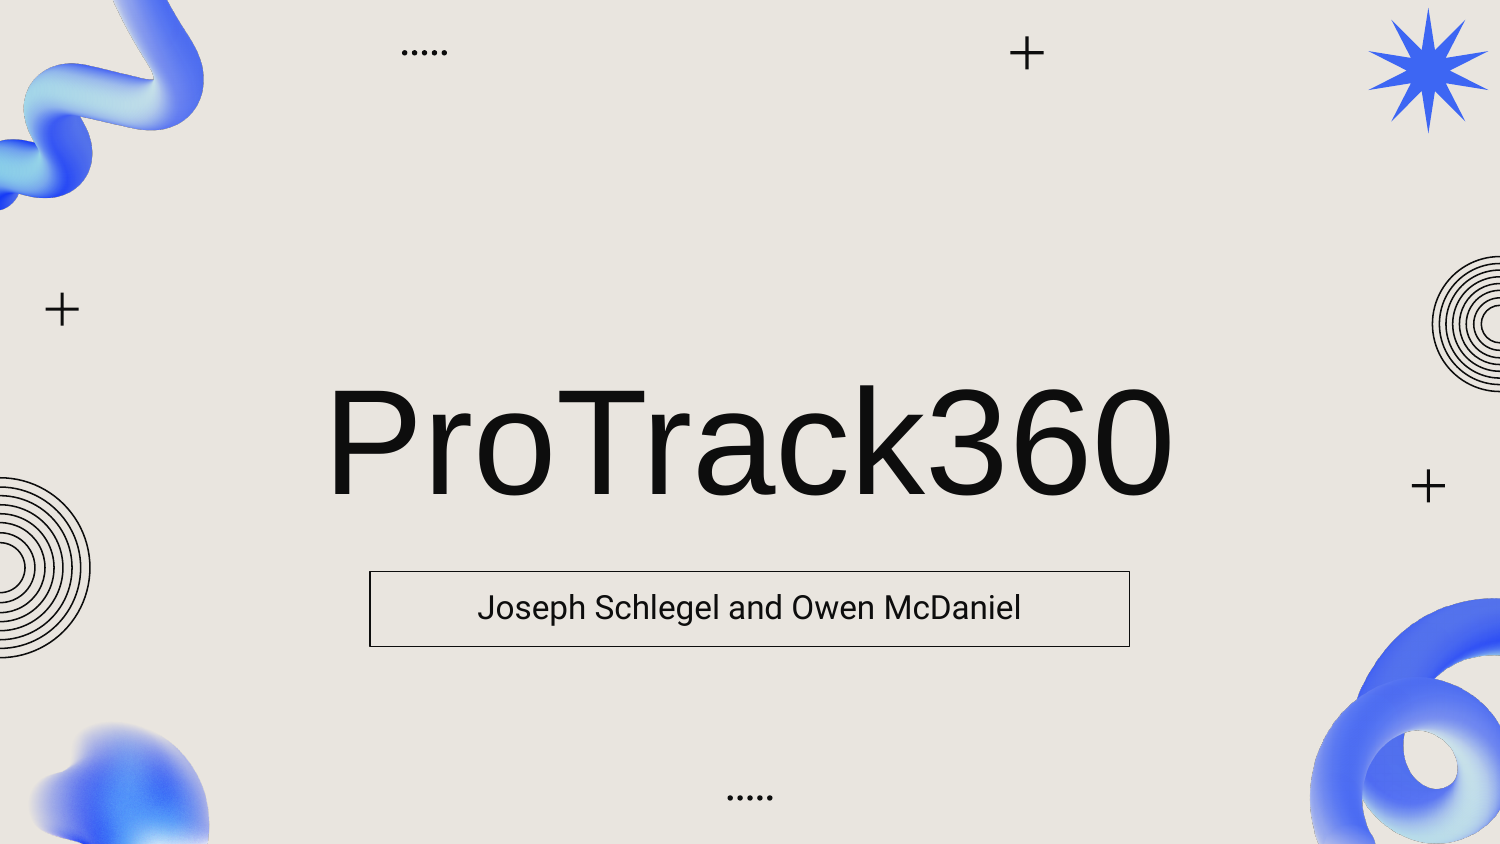

# ProTrack360
Joseph Schlegel and Owen McDaniel